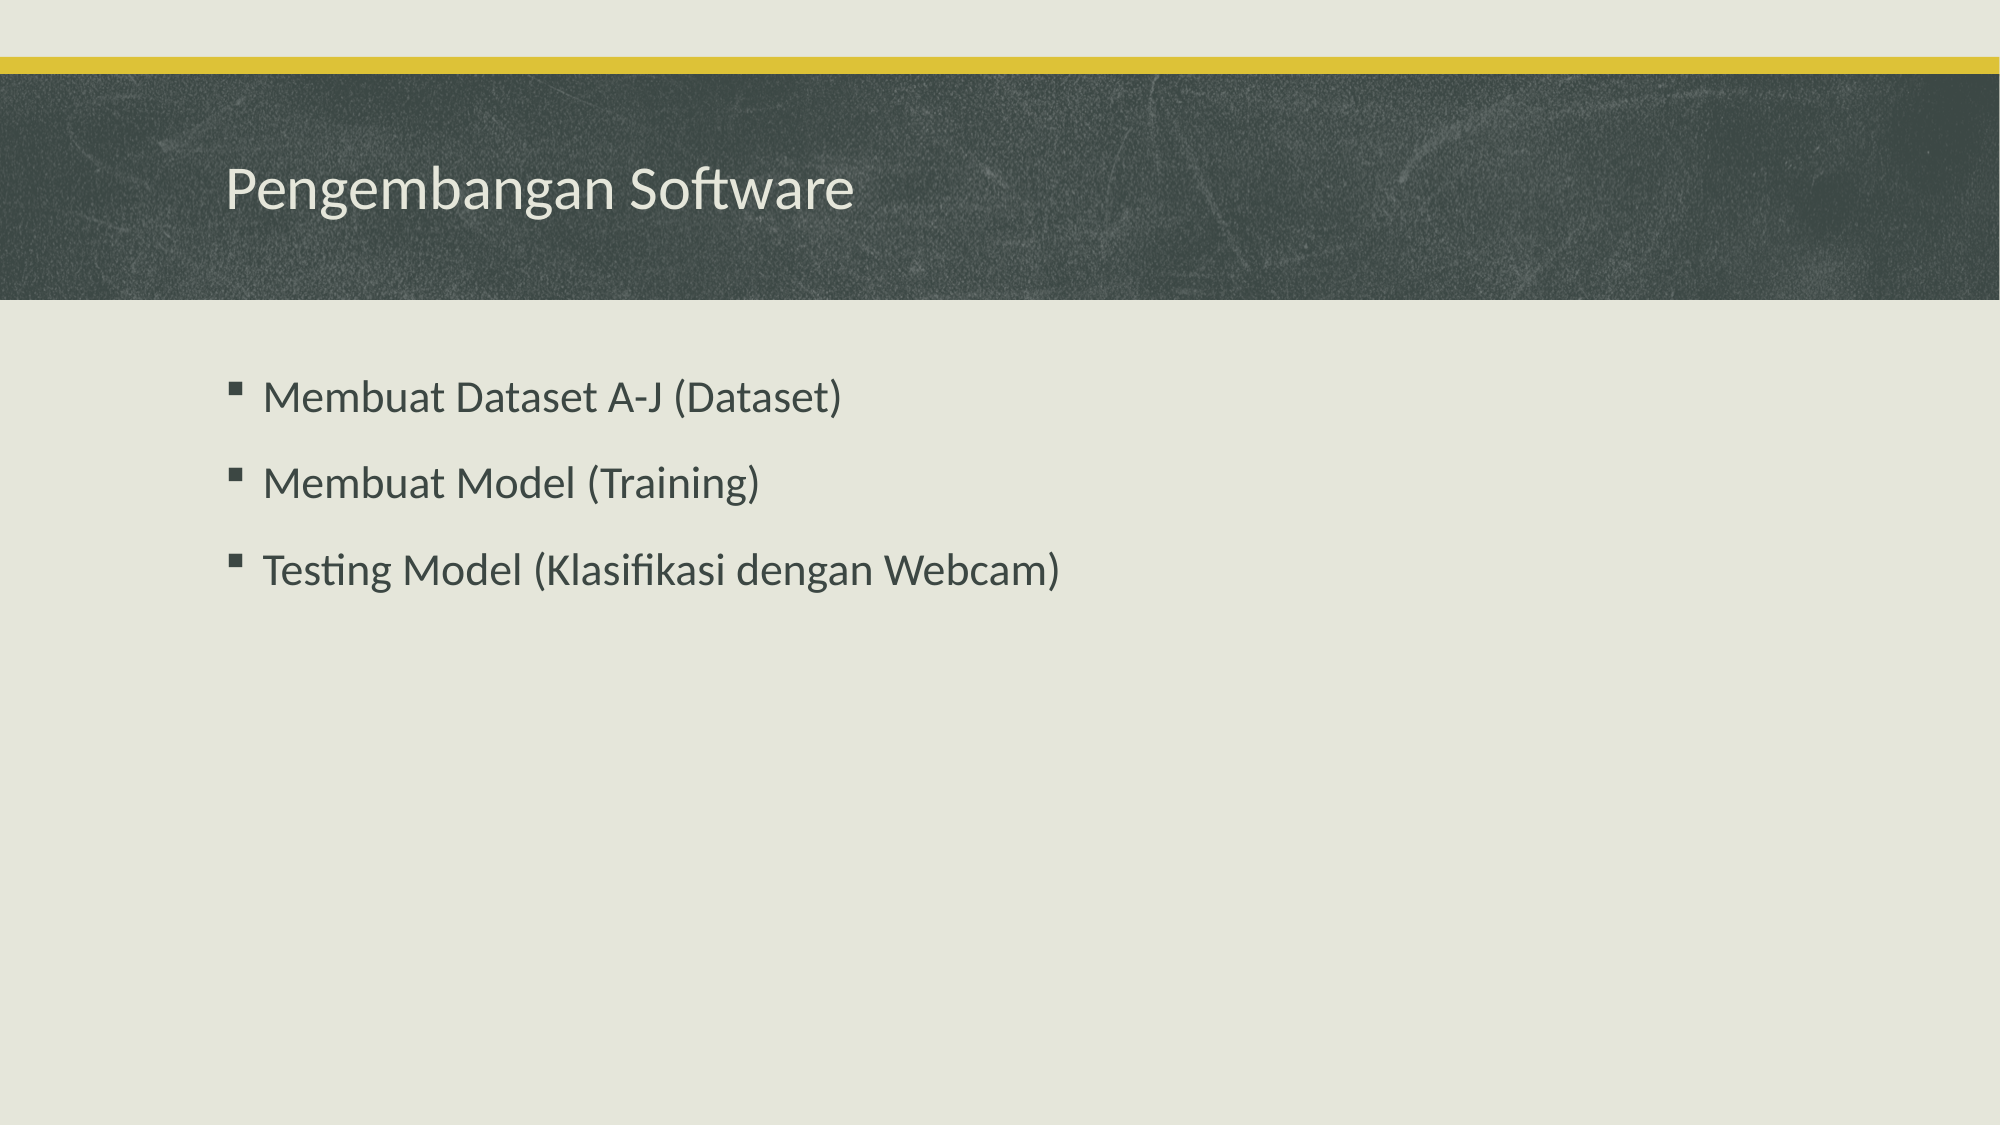

# Pengembangan Software
Membuat Dataset A-J (Dataset)
Membuat Model (Training)
Testing Model (Klasifikasi dengan Webcam)